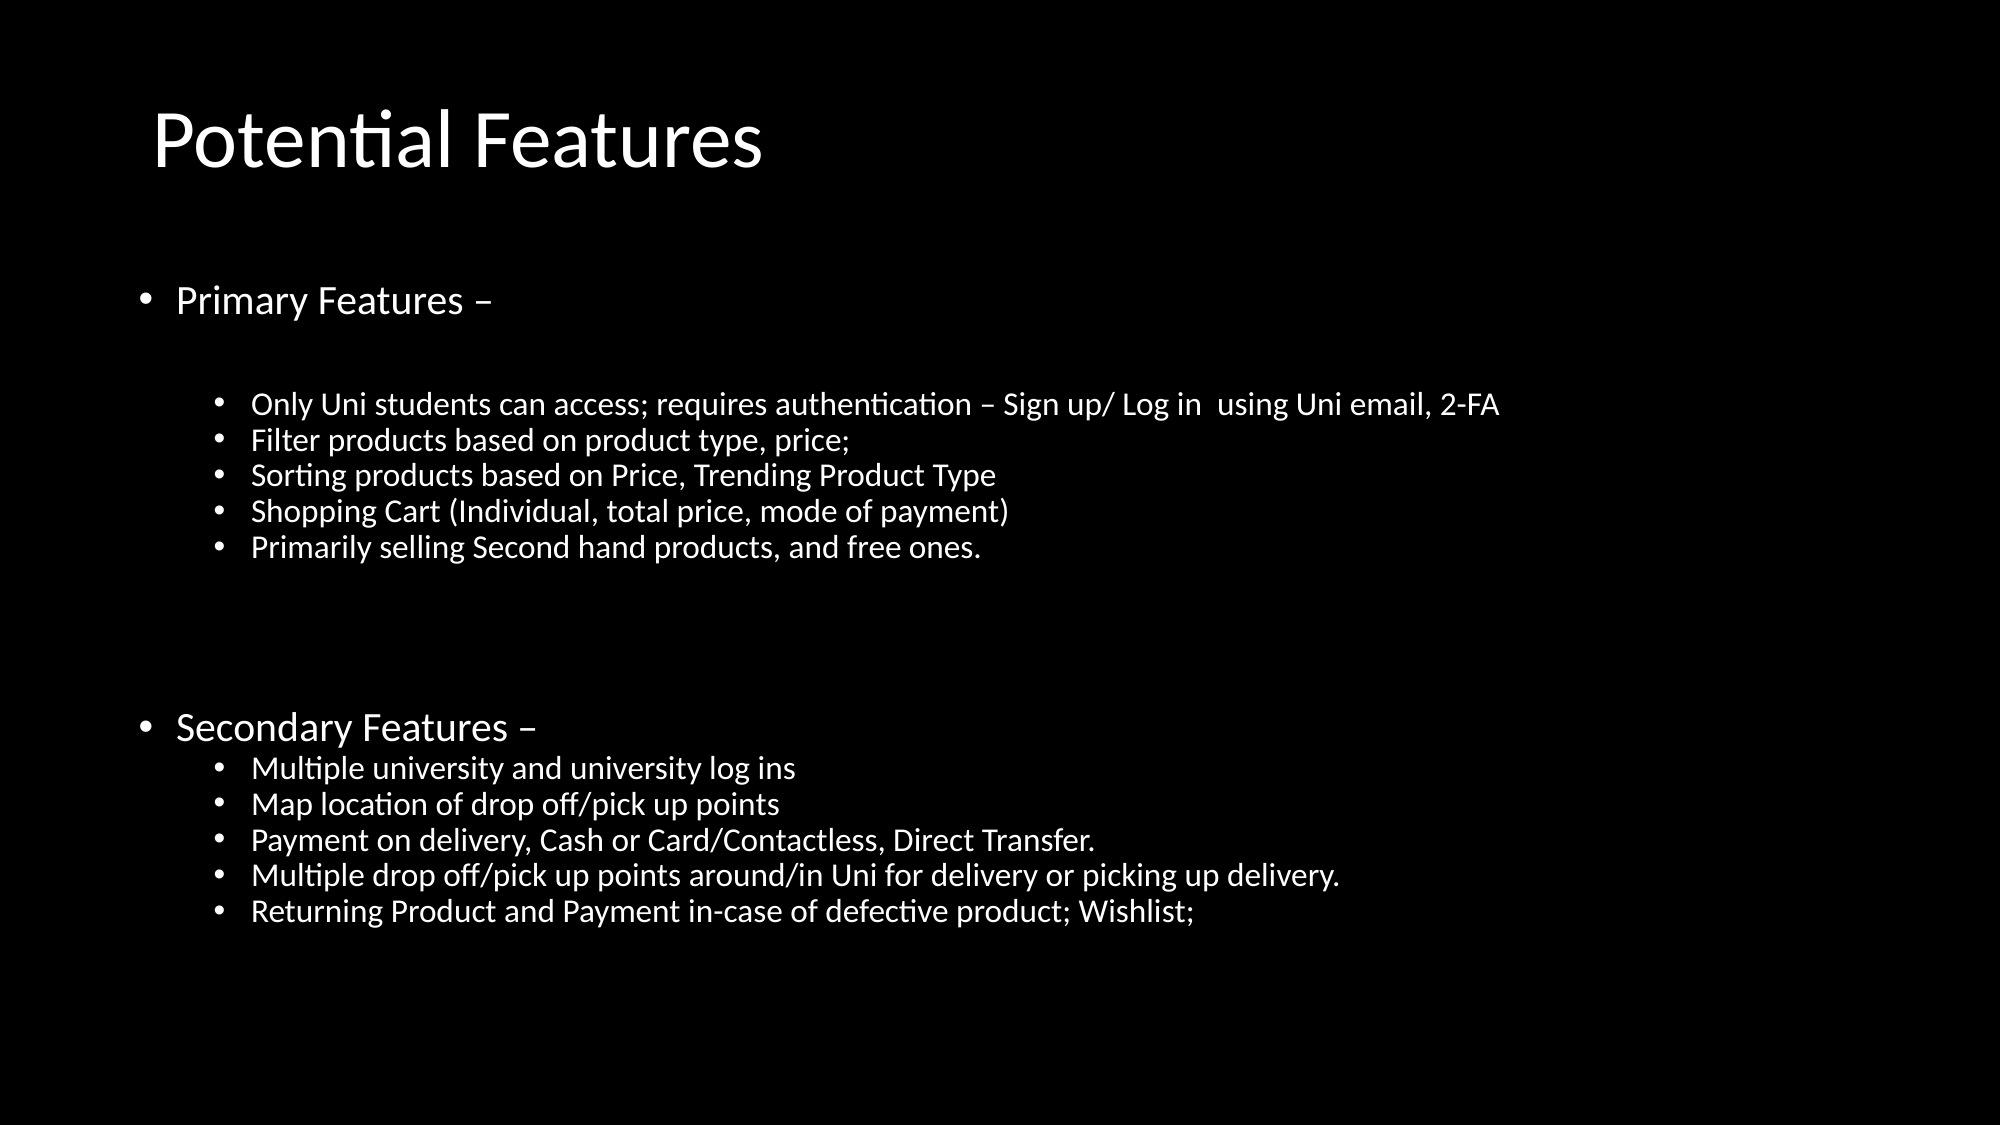

# Potential Features

Primary Features –

Only Uni students can access; requires authentication – Sign up/ Log in  using Uni email, 2-FA
Filter products based on product type, price;
Sorting products based on Price, Trending Product Type
Shopping Cart (Individual, total price, mode of payment)
Primarily selling Second hand products, and free ones.

Secondary Features –
Multiple university and university log ins
Map location of drop off/pick up points
Payment on delivery, Cash or Card/Contactless, Direct Transfer.
Multiple drop off/pick up points around/in Uni for delivery or picking up delivery.
Returning Product and Payment in-case of defective product; Wishlist;